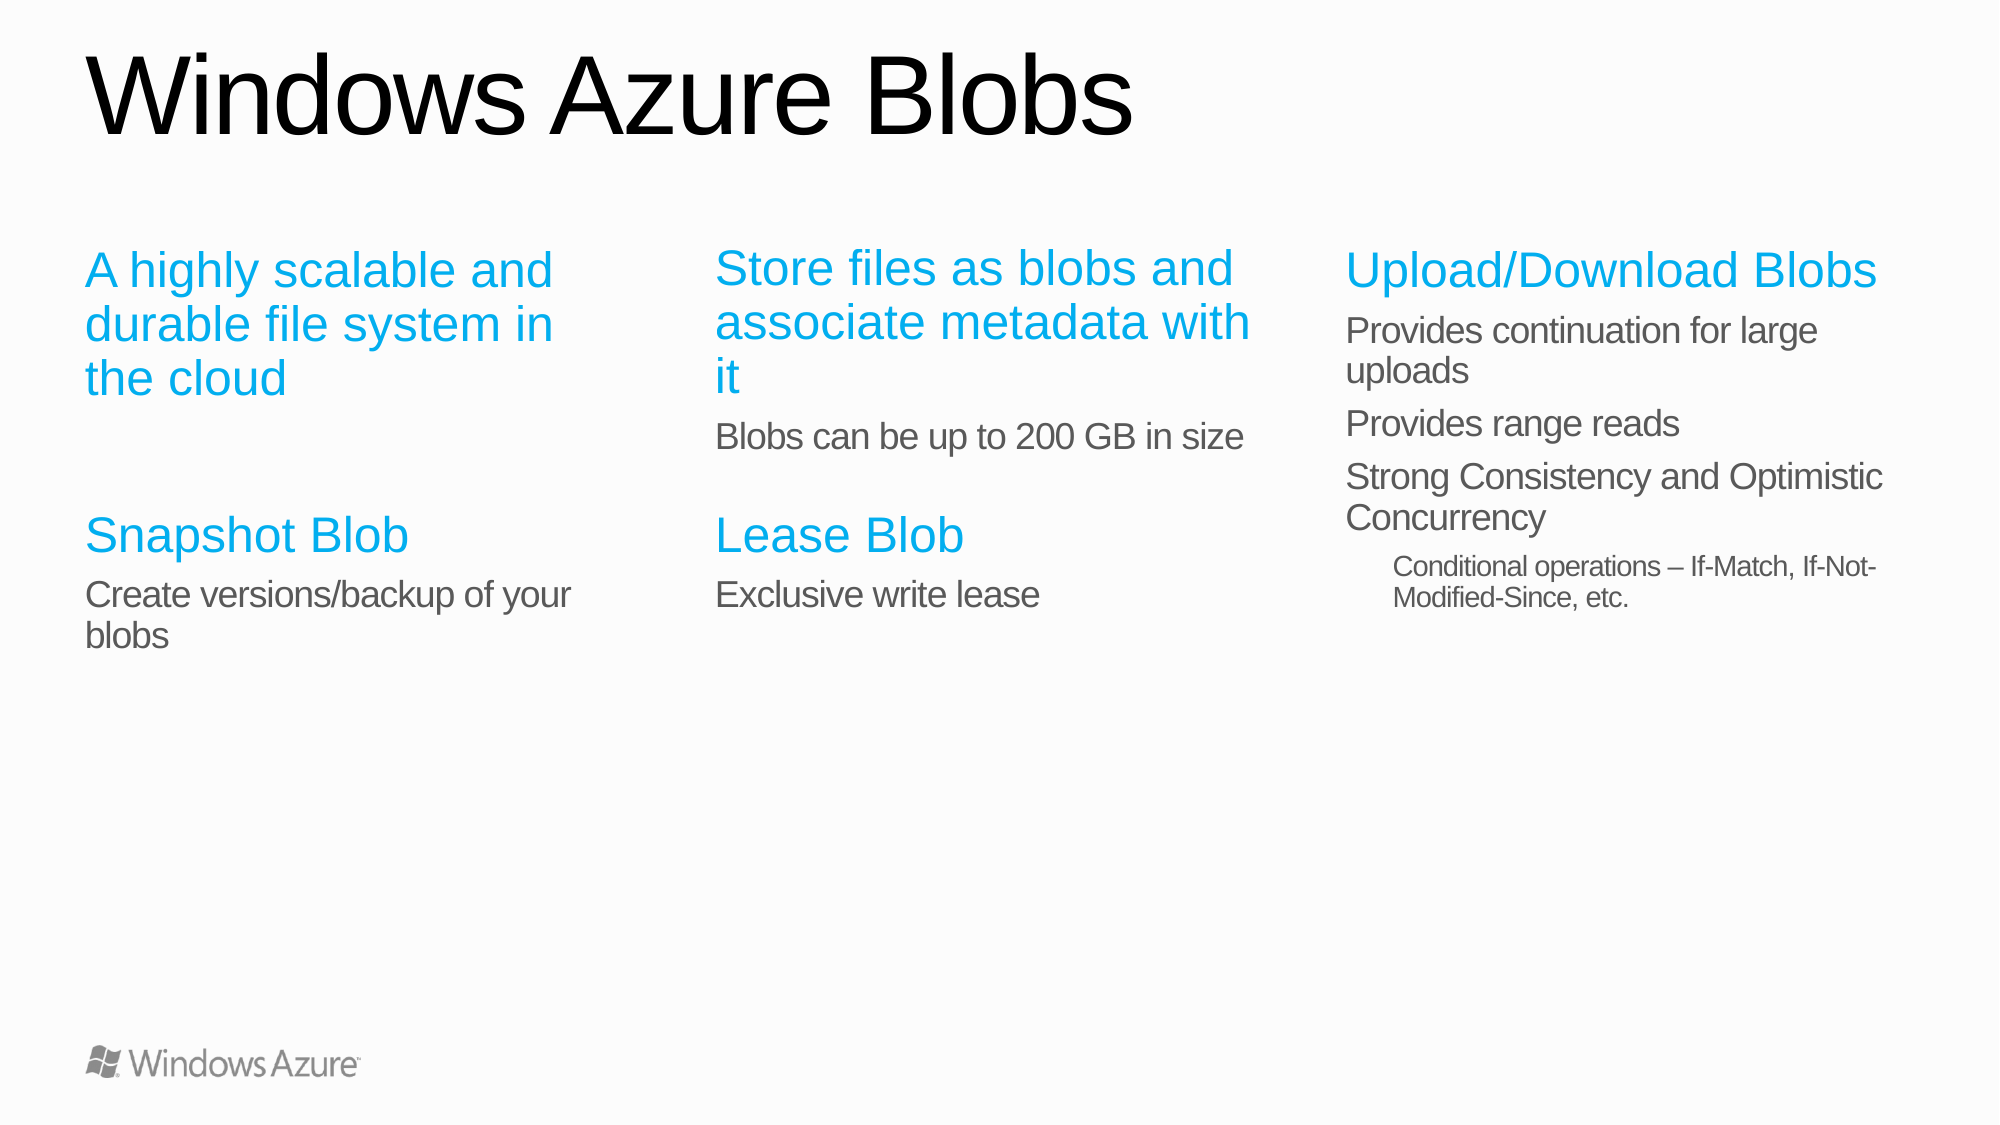

# Windows Azure Blobs
Store files as blobs and associate metadata with it
Blobs can be up to 200 GB in size
A highly scalable and durable file system in
the cloud
Upload/Download Blobs
Provides continuation for large uploads
Provides range reads
Strong Consistency and Optimistic Concurrency
Conditional operations – If-Match, If-Not-Modified-Since, etc.
Snapshot Blob
Create versions/backup of your blobs
Lease Blob
Exclusive write lease